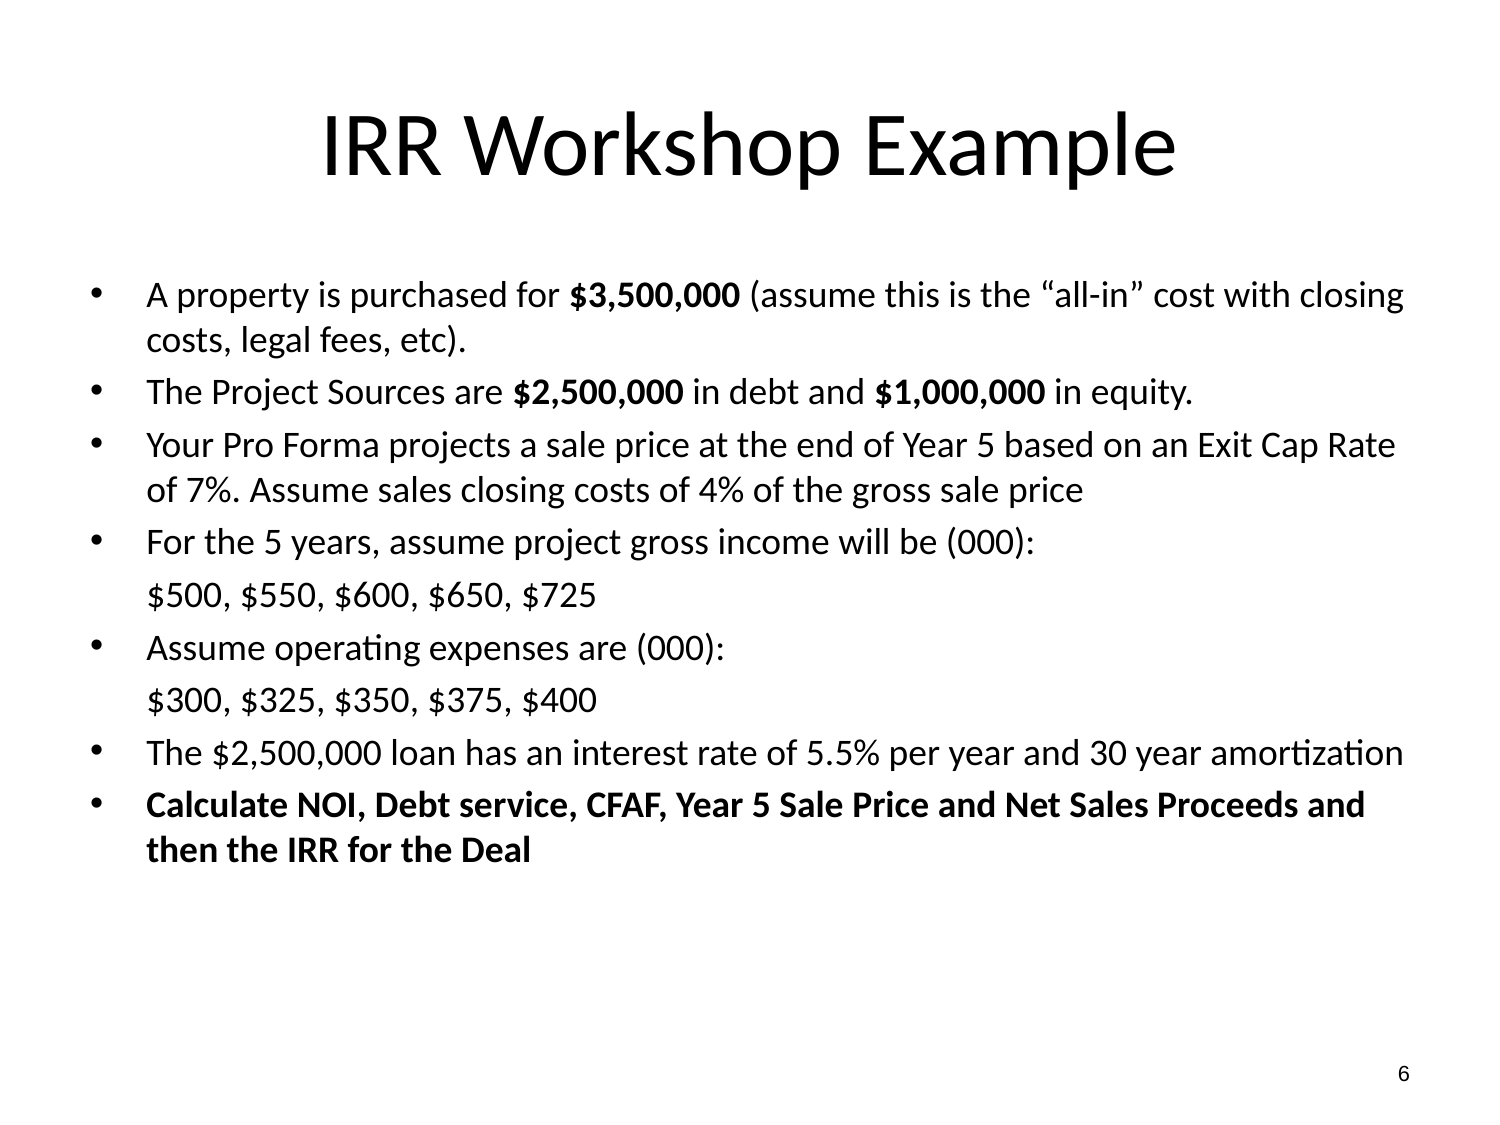

# IRR Workshop Example
A property is purchased for $3,500,000 (assume this is the “all-in” cost with closing costs, legal fees, etc).
The Project Sources are $2,500,000 in debt and $1,000,000 in equity.
Your Pro Forma projects a sale price at the end of Year 5 based on an Exit Cap Rate of 7%. Assume sales closing costs of 4% of the gross sale price
For the 5 years, assume project gross income will be (000):
$500, $550, $600, $650, $725
Assume operating expenses are (000):
$300, $325, $350, $375, $400
The $2,500,000 loan has an interest rate of 5.5% per year and 30 year amortization
Calculate NOI, Debt service, CFAF, Year 5 Sale Price and Net Sales Proceeds and then the IRR for the Deal
6